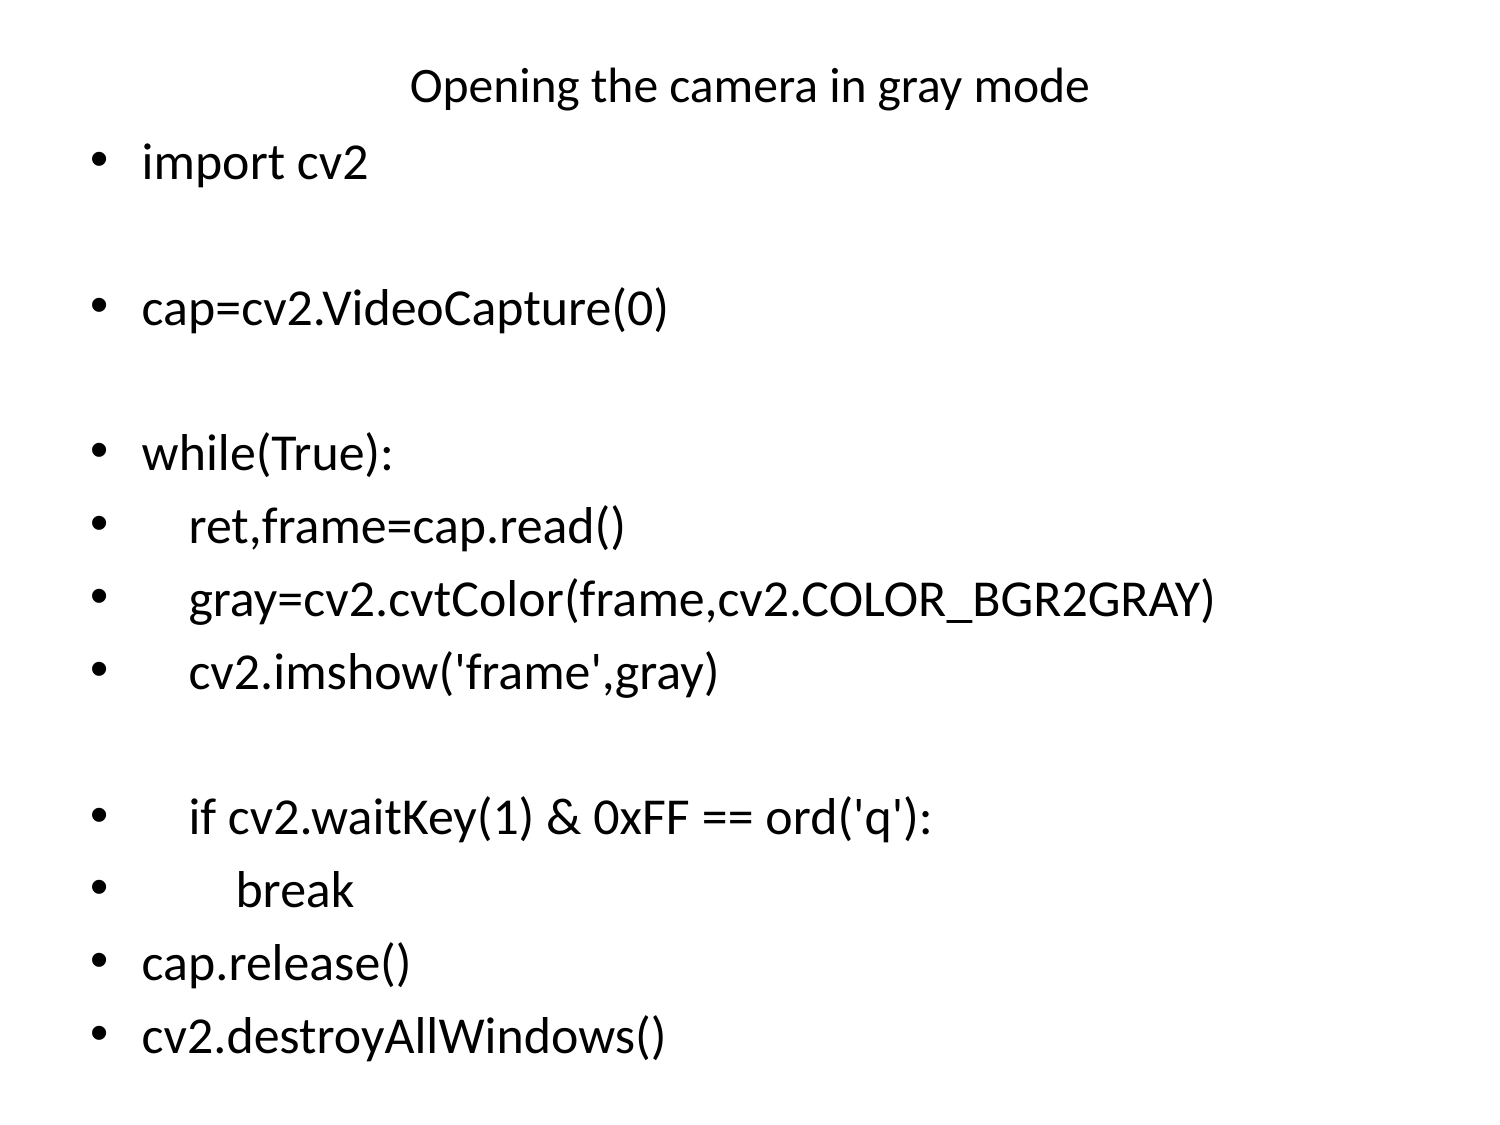

# Opening the camera in gray mode
import cv2

cap=cv2.VideoCapture(0)

while(True):
    ret,frame=cap.read()
    gray=cv2.cvtColor(frame,cv2.COLOR_BGR2GRAY)
    cv2.imshow('frame',gray)

    if cv2.waitKey(1) & 0xFF == ord('q'):
        break
cap.release()
cv2.destroyAllWindows()